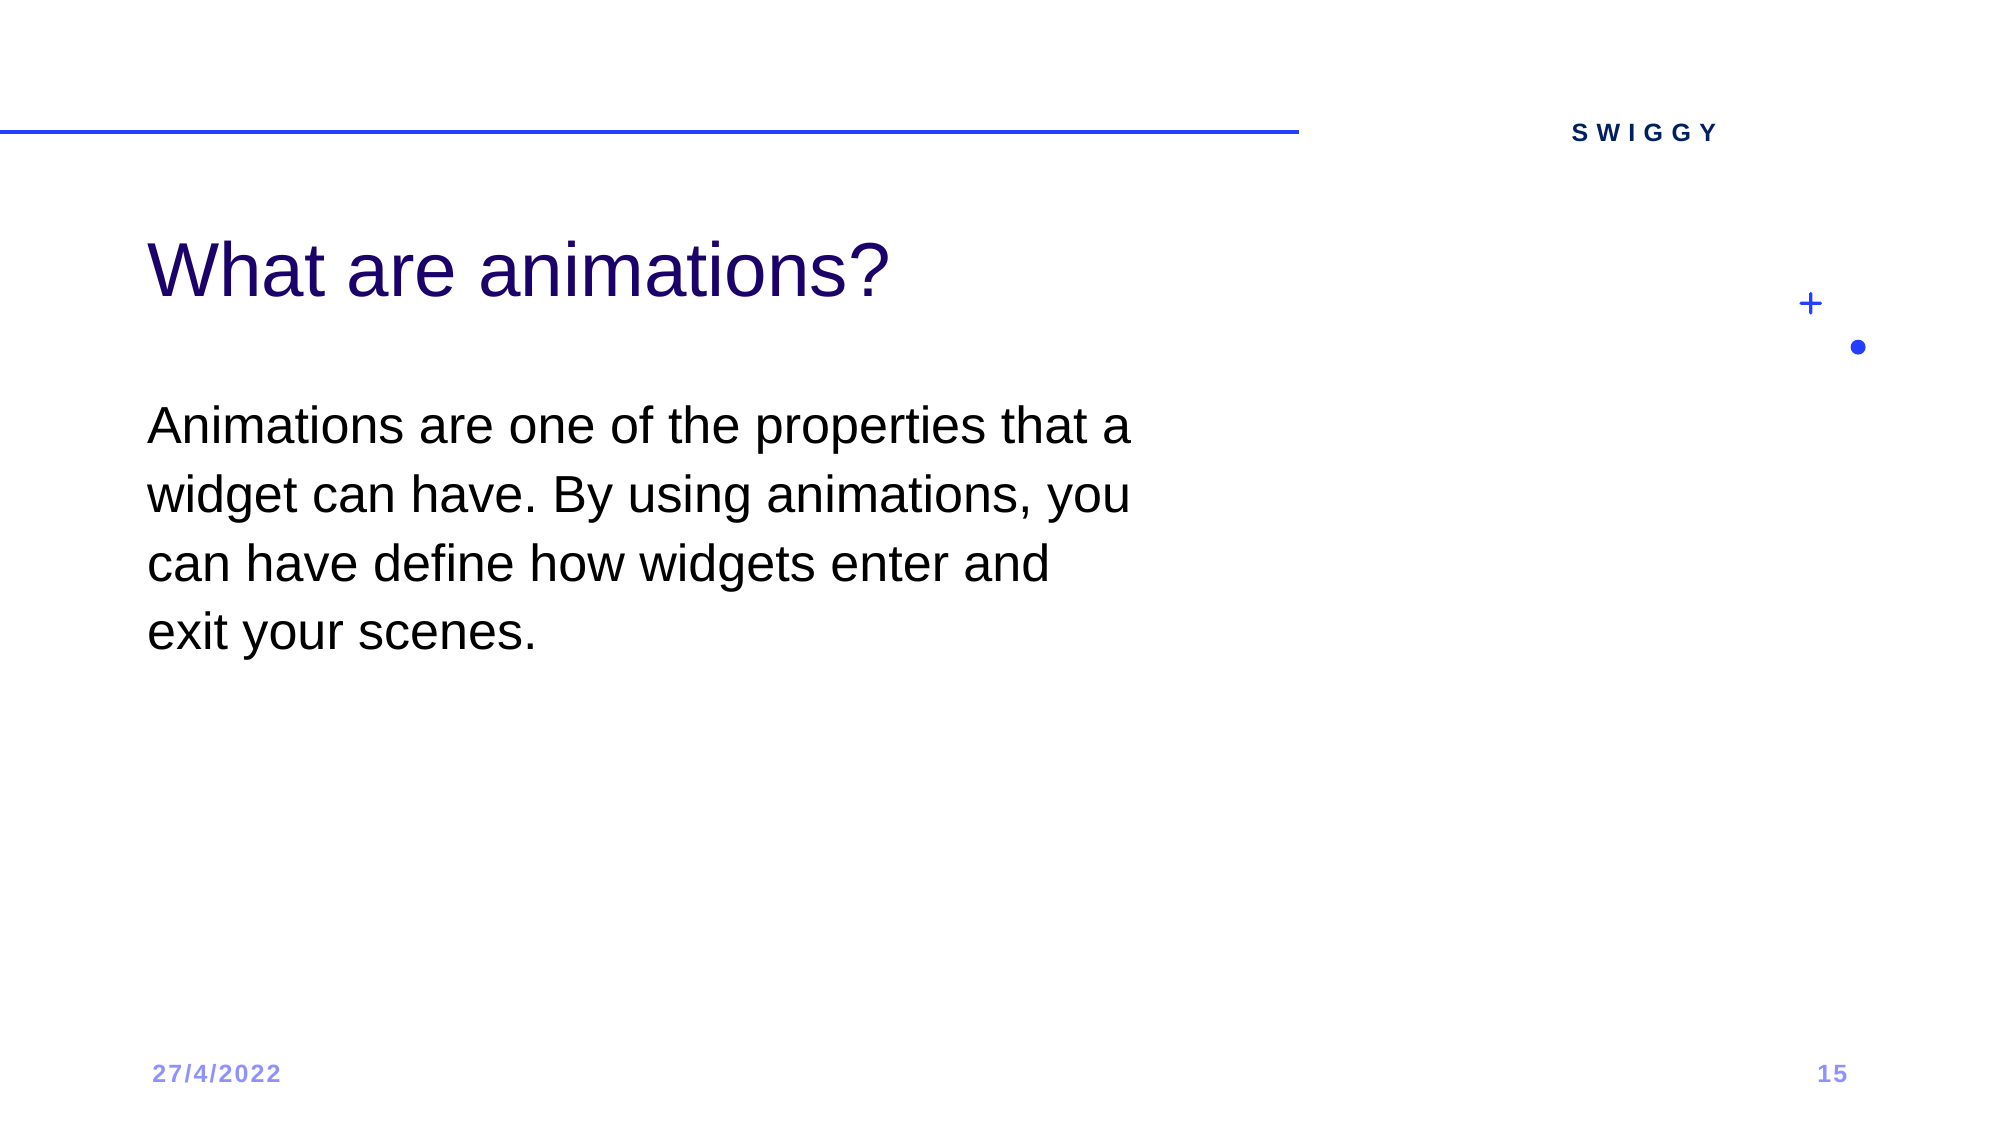

swiggy
# What are animations?
Animations are one of the properties that a widget can have. By using animations, you can have define how widgets enter and exit your scenes.

27/4/2022
15